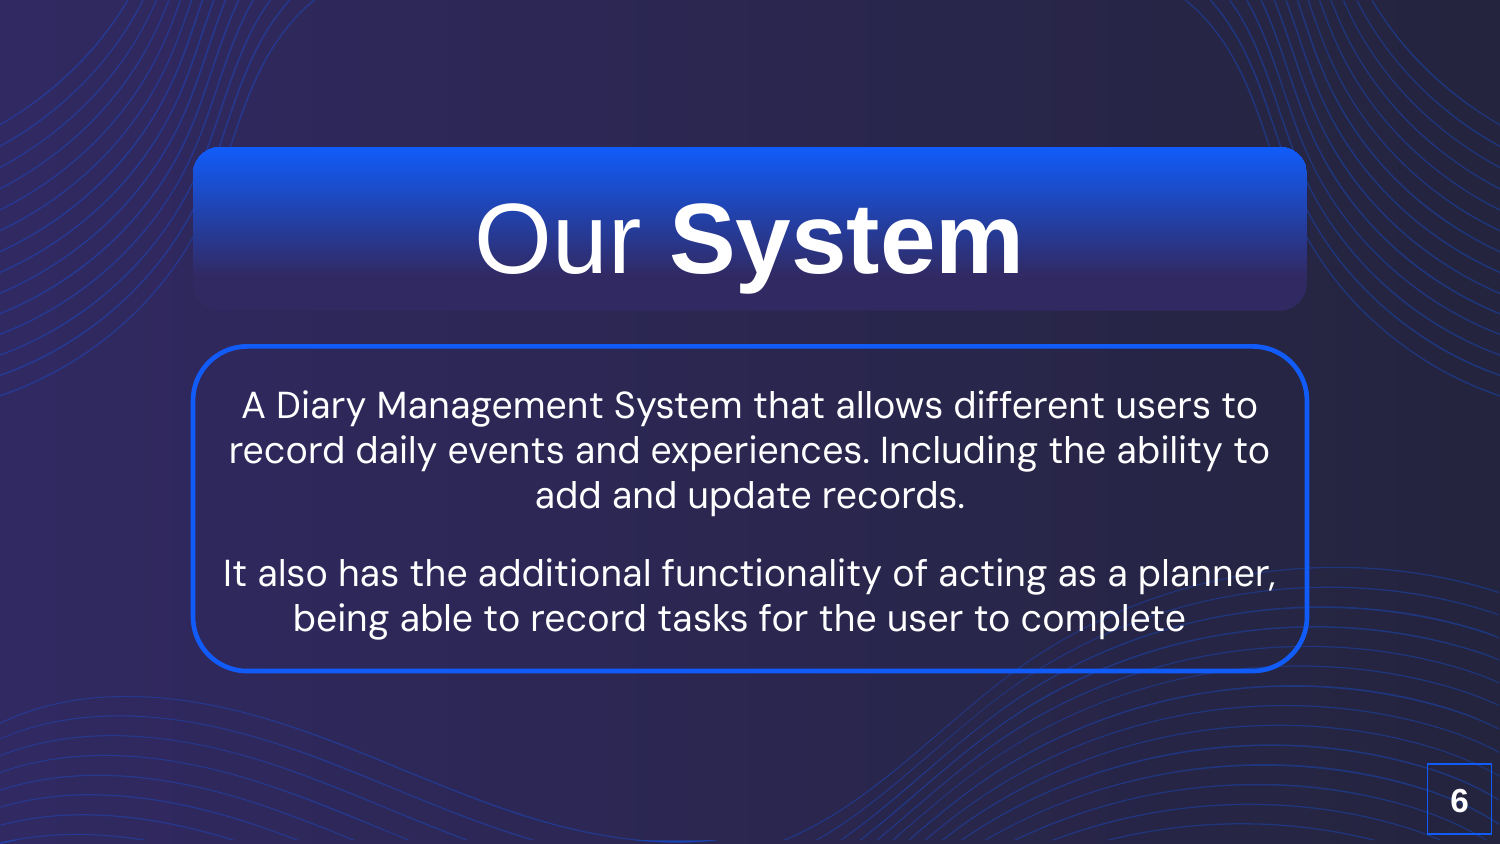

# Our System
A Diary Management System that allows different users to record daily events and experiences. Including the ability to add and update records.
It also has the additional functionality of acting as a planner, being able to record tasks for the user to complete
6